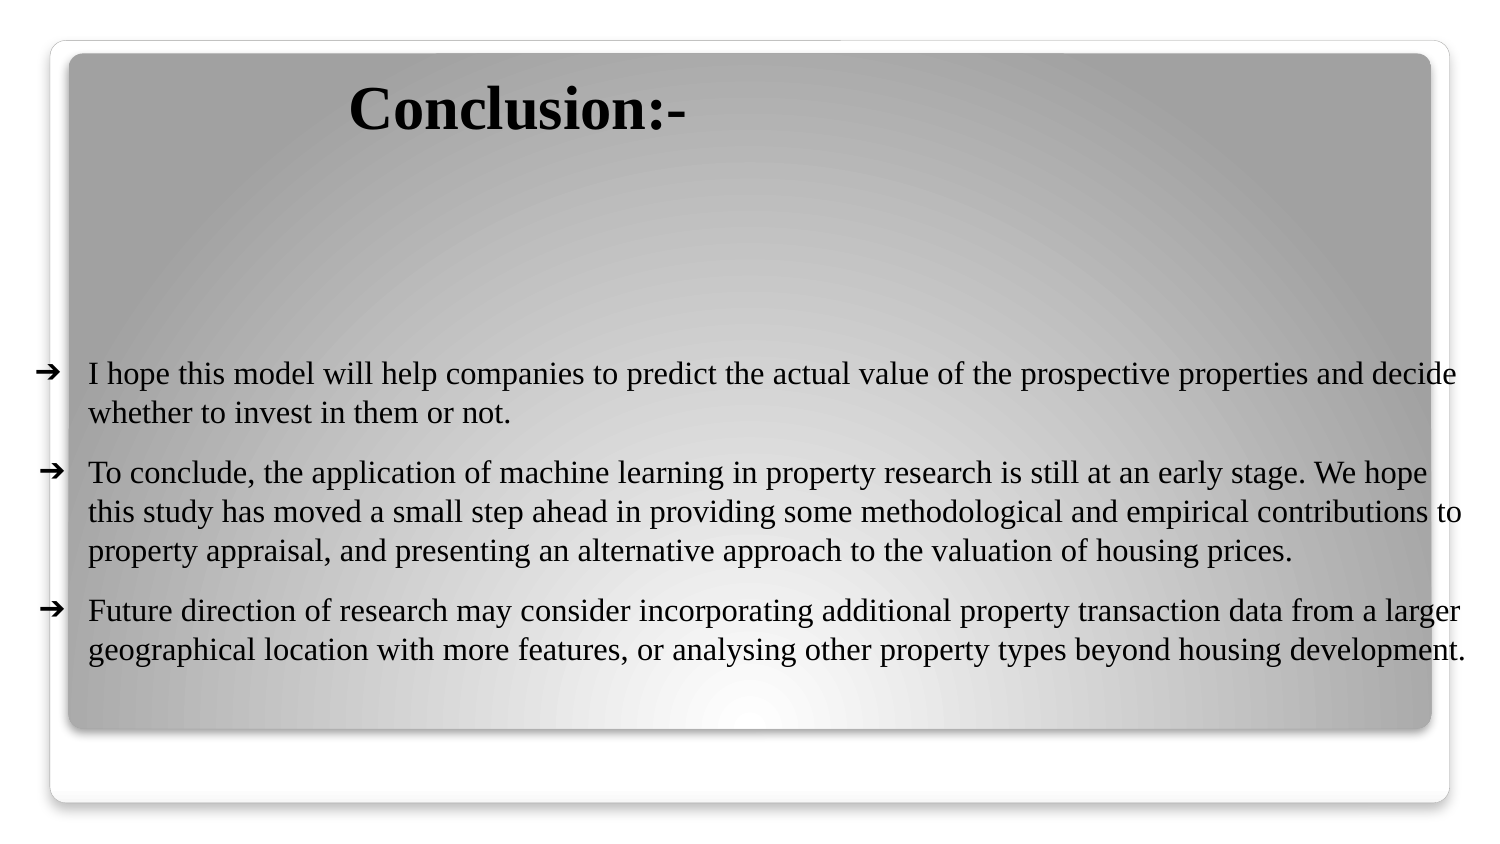

Conclusion:-
# I hope this model will help companies to predict the actual value of the prospective properties and decide whether to invest in them or not.
To conclude, the application of machine learning in property research is still at an early stage. We hope this study has moved a small step ahead in providing some methodological and empirical contributions to property appraisal, and presenting an alternative approach to the valuation of housing prices.
Future direction of research may consider incorporating additional property transaction data from a larger geographical location with more features, or analysing other property types beyond housing development.